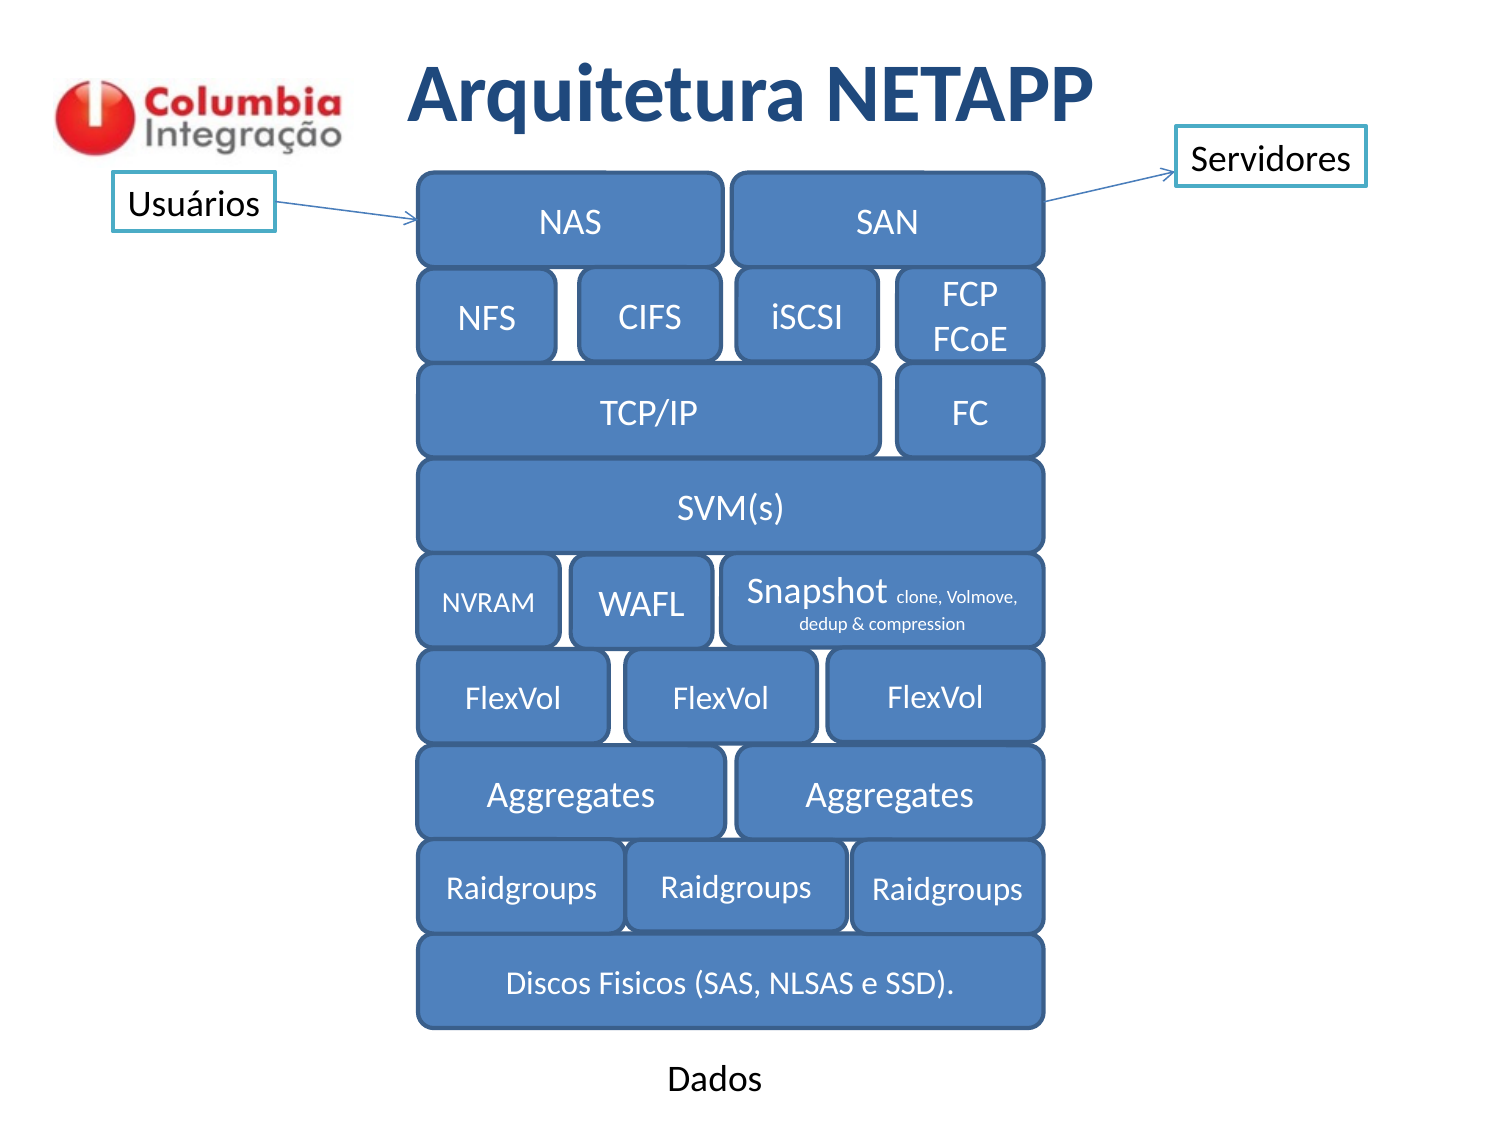

# Arquitetura NETAPP
Servidores
Usuários
NAS
SAN
CIFS
iSCSI
FCP
FCoE
NFS
TCP/IP
FC
SVM(s)
NVRAM
Snapshot clone, Volmove, dedup & compression
WAFL
FlexVol
FlexVol
FlexVol
Aggregates
Aggregates
Raidgroups
Raidgroups
Raidgroups
Discos Fisicos (SAS, NLSAS e SSD).
Dados